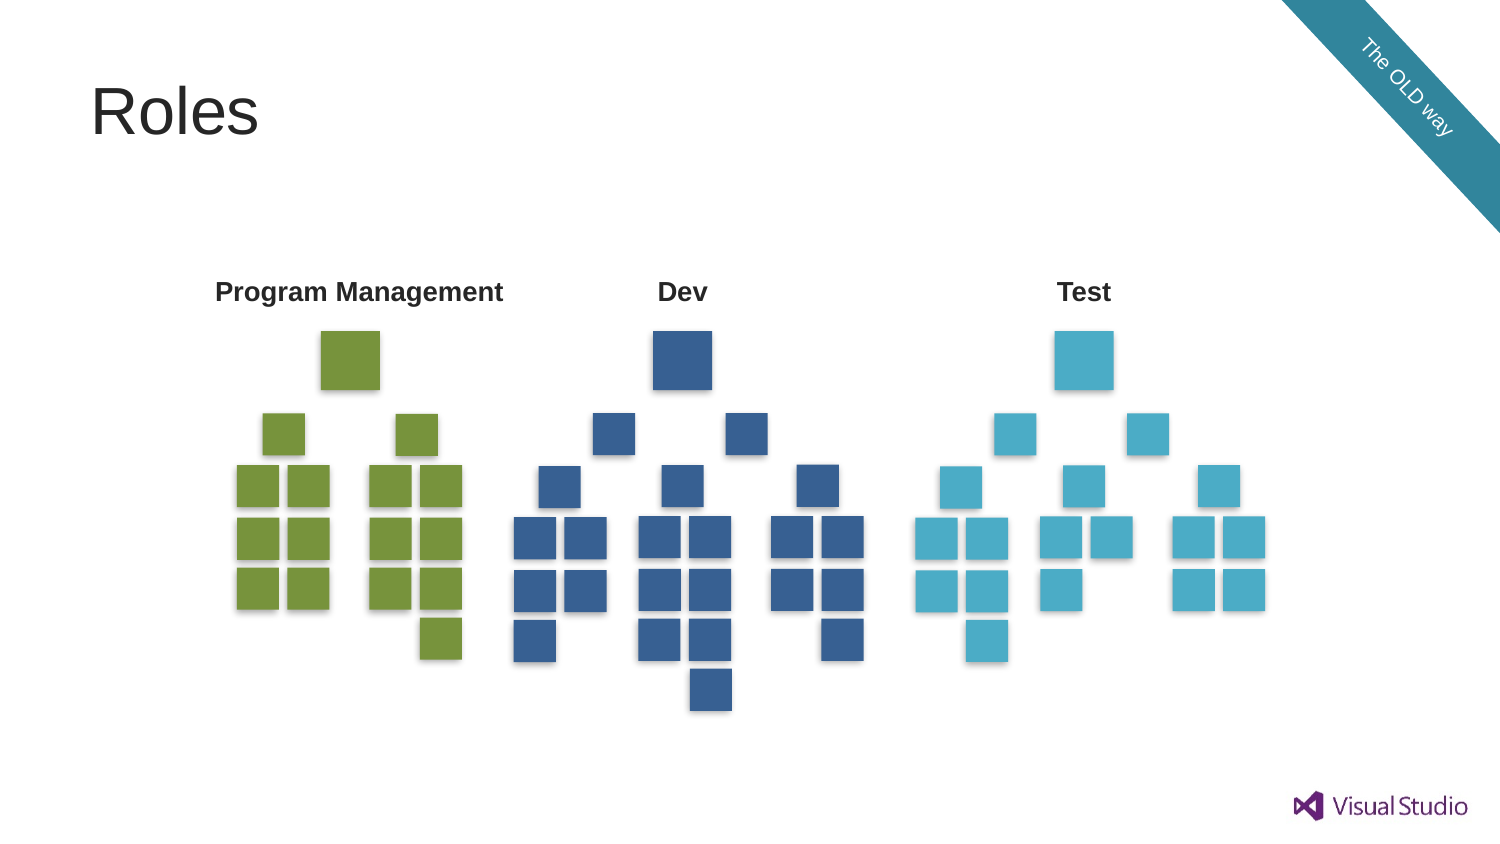

The OLD way
# Roles
Program Management
Dev
Test